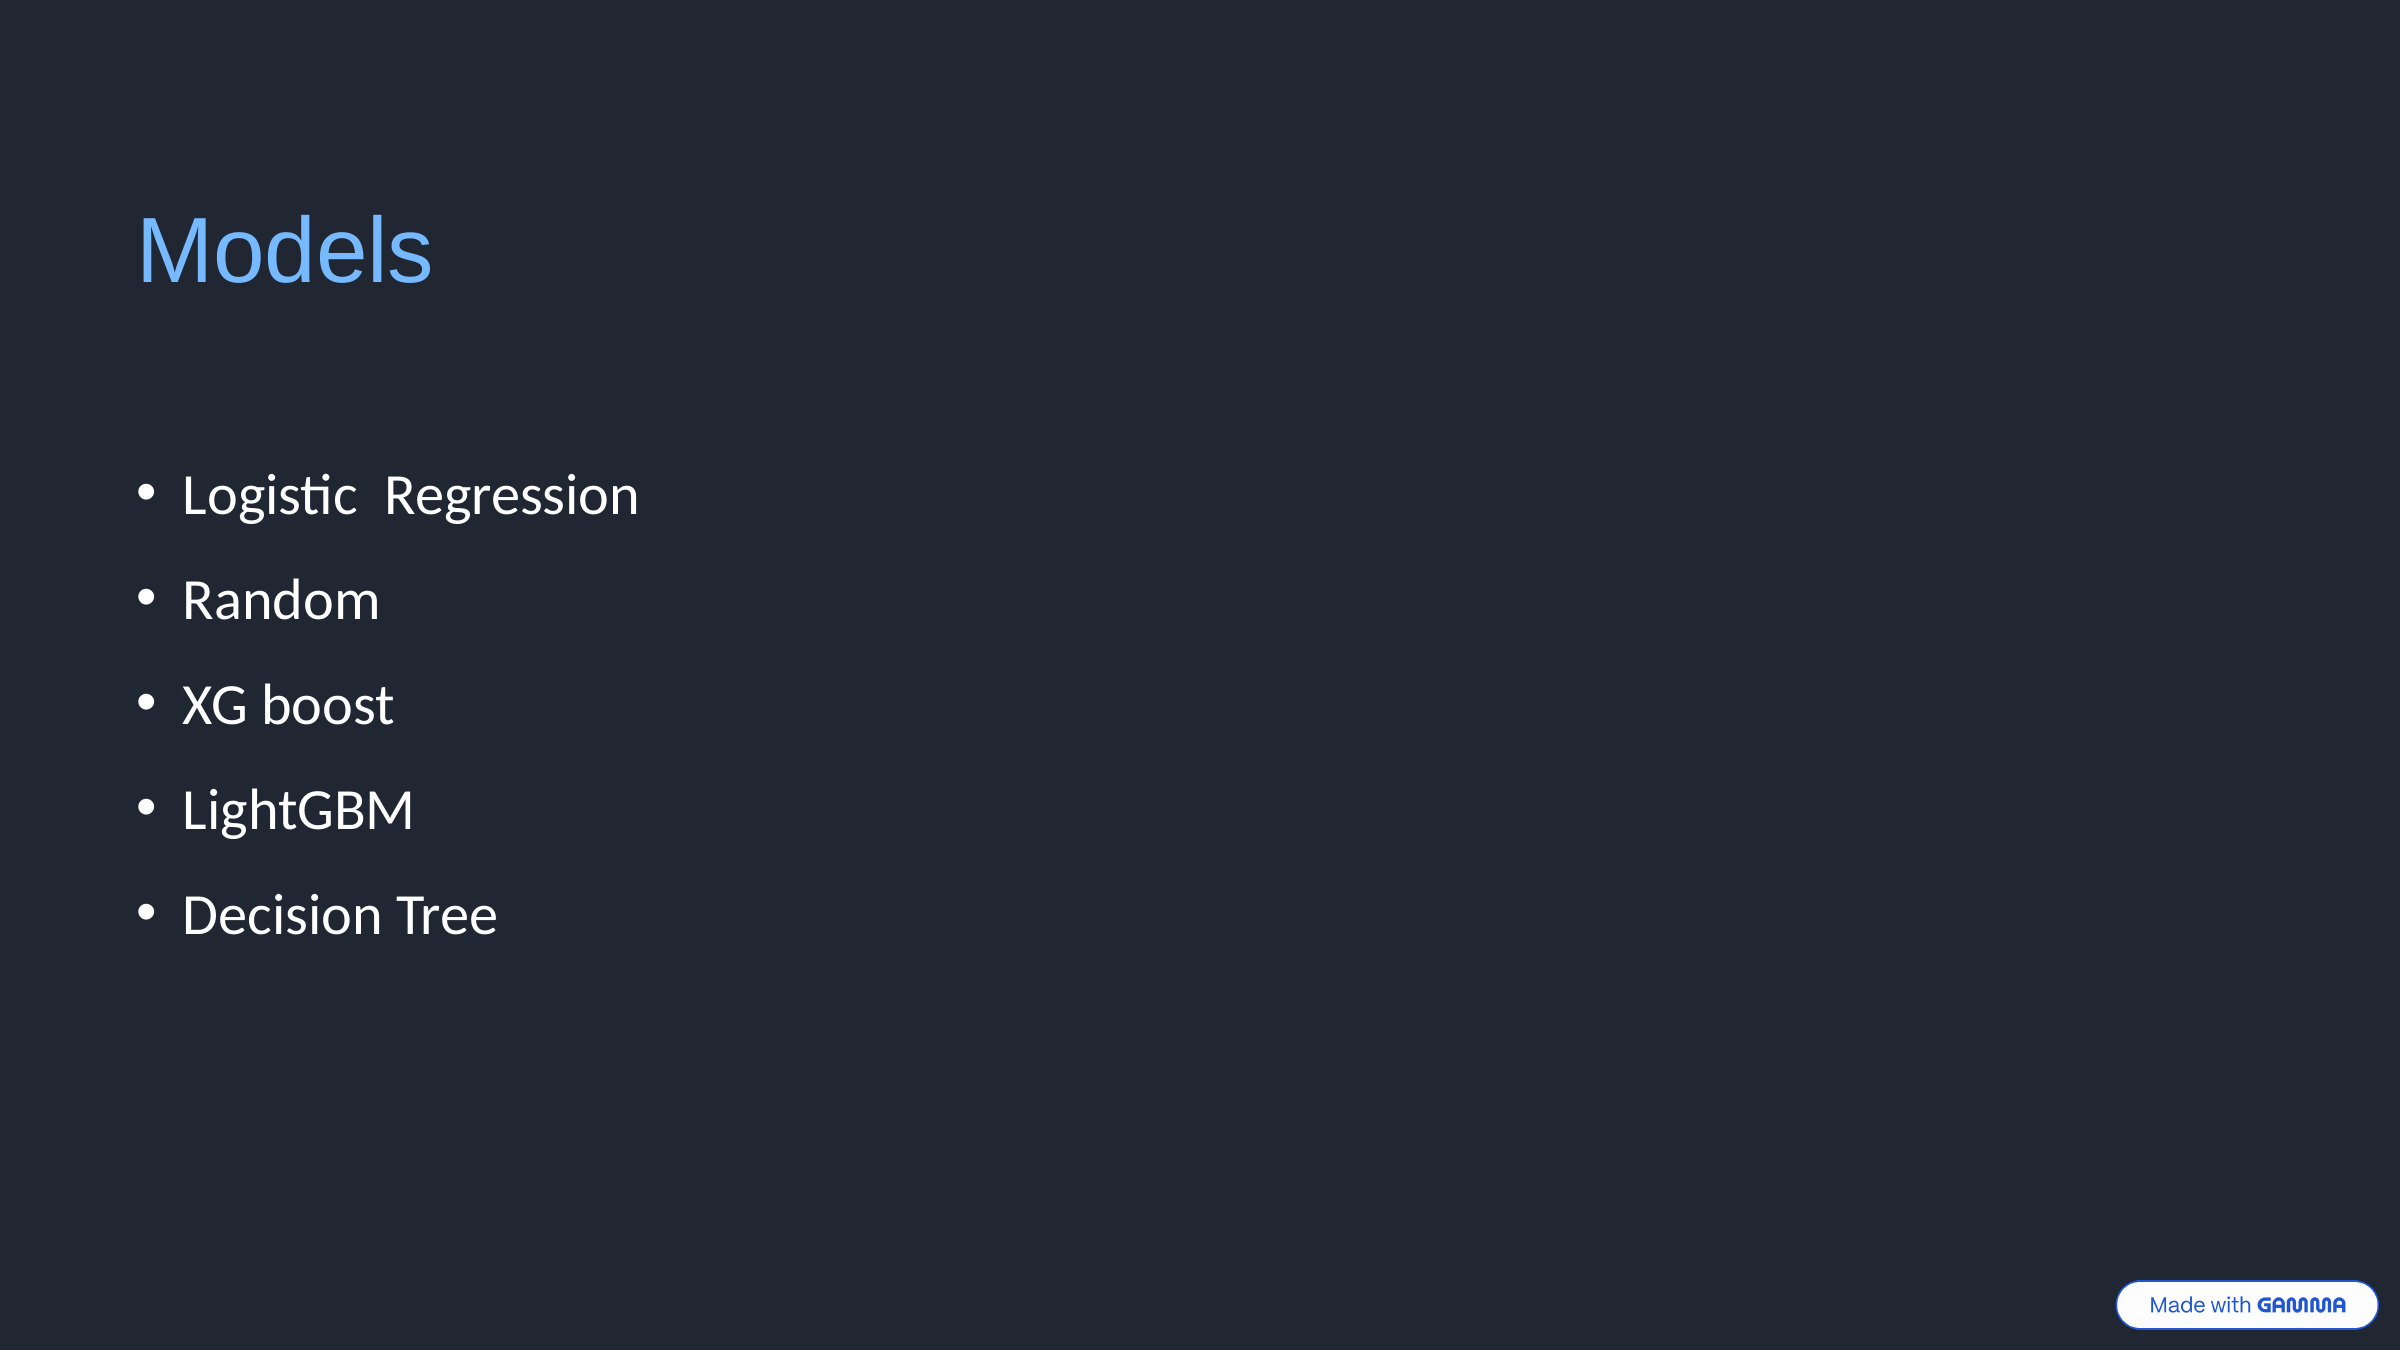

Models

Logistic  Regression
Random
XG boost
LightGBM
Decision Tree